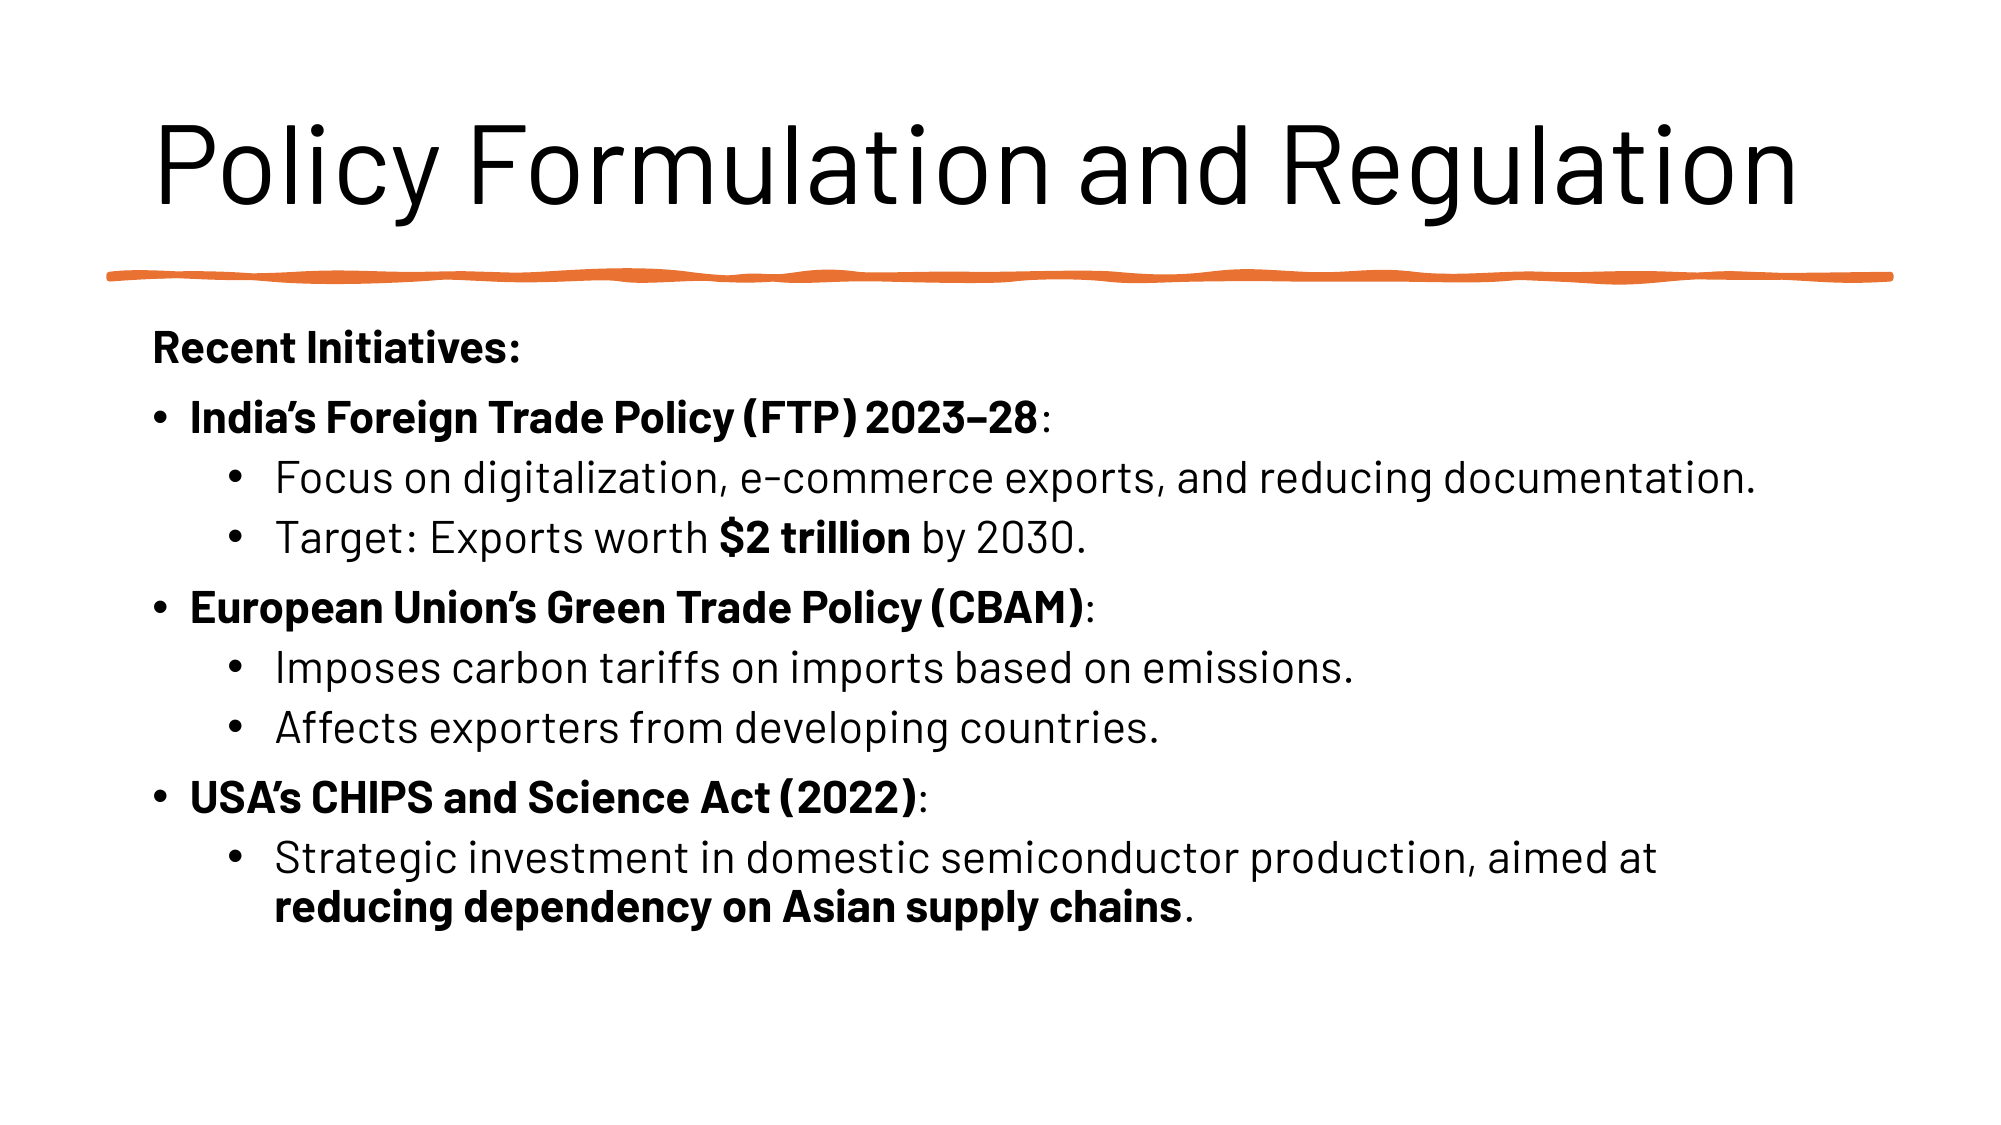

# Policy Formulation and Regulation

Recent Initiatives:
India’s Foreign Trade Policy (FTP) 2023–28:
Focus on digitalization, e-commerce exports, and reducing documentation.
Target: Exports worth $2 trillion by 2030.
European Union’s Green Trade Policy (CBAM):
Imposes carbon tariffs on imports based on emissions.
Affects exporters from developing countries.
USA’s CHIPS and Science Act (2022):
Strategic investment in domestic semiconductor production, aimed at reducing dependency on Asian supply chains.